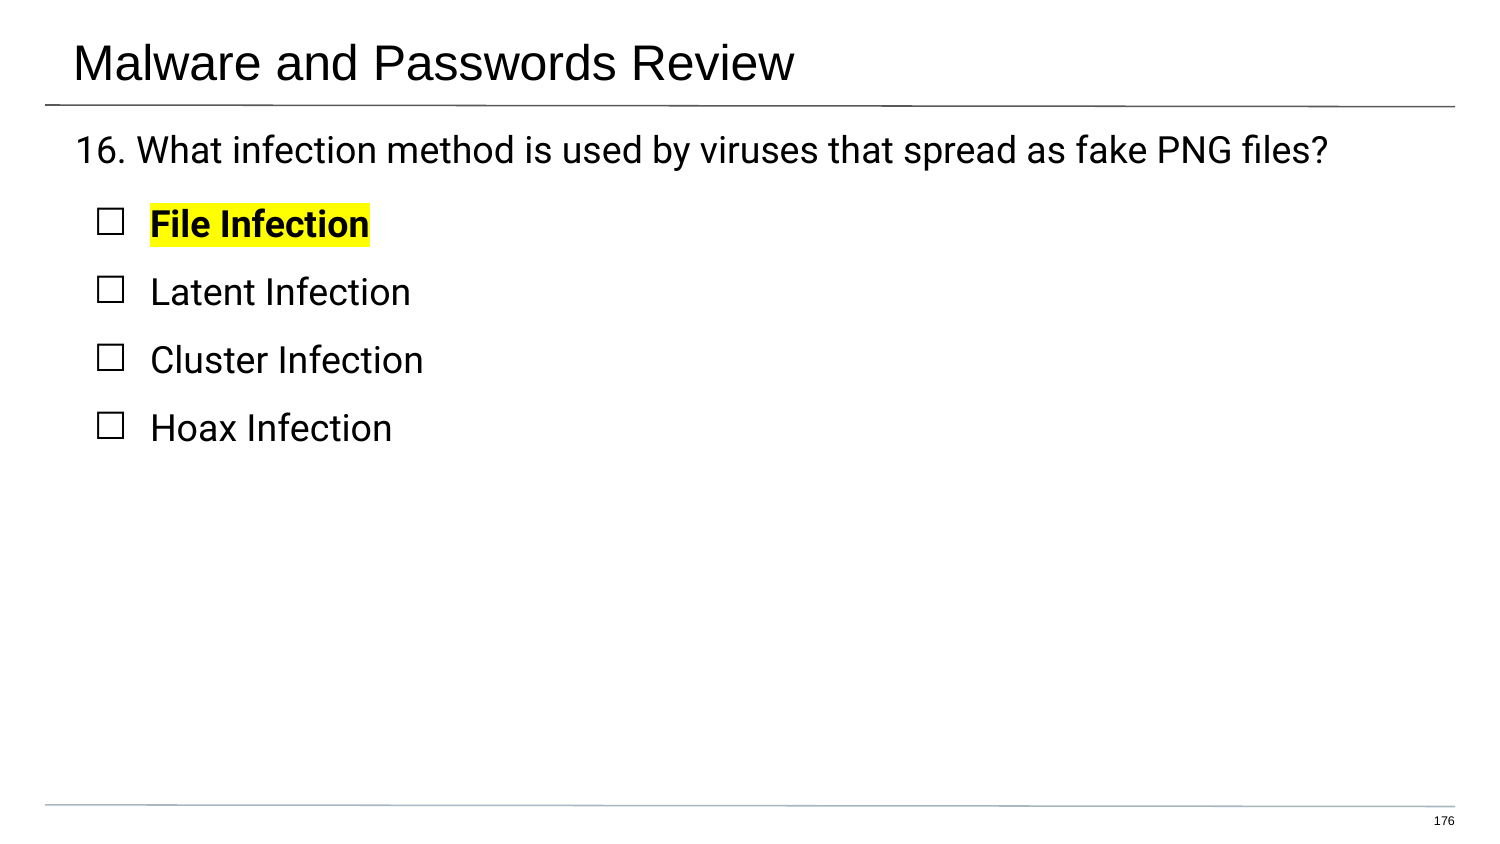

# Malware and Passwords Review
16. What infection method is used by viruses that spread as fake PNG files?

File Infection
Latent Infection
Cluster Infection
Hoax Infection

176